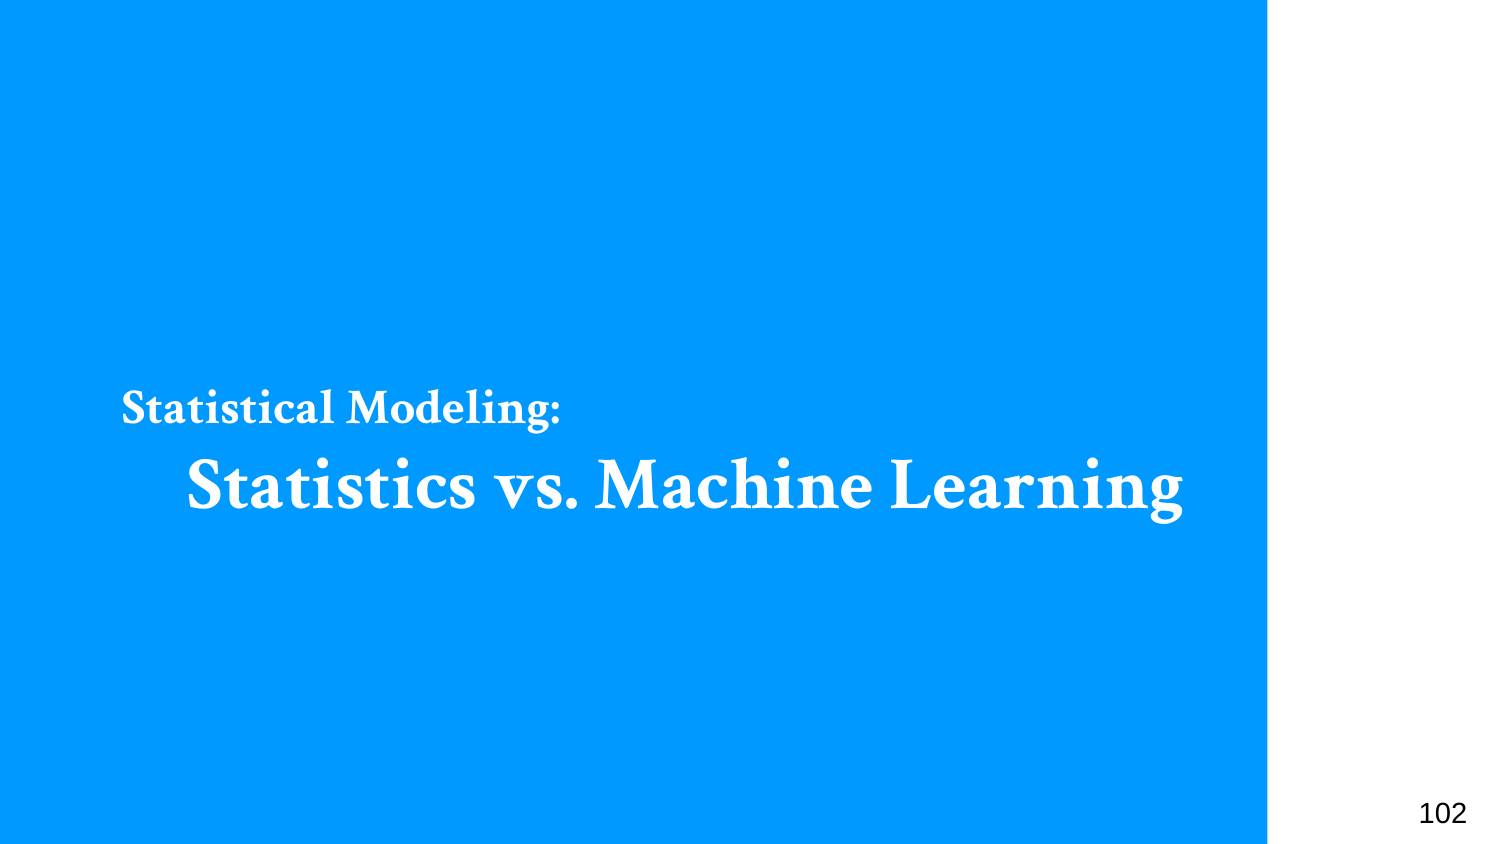

Statistical Modeling:
Statistics vs. Machine Learning
102